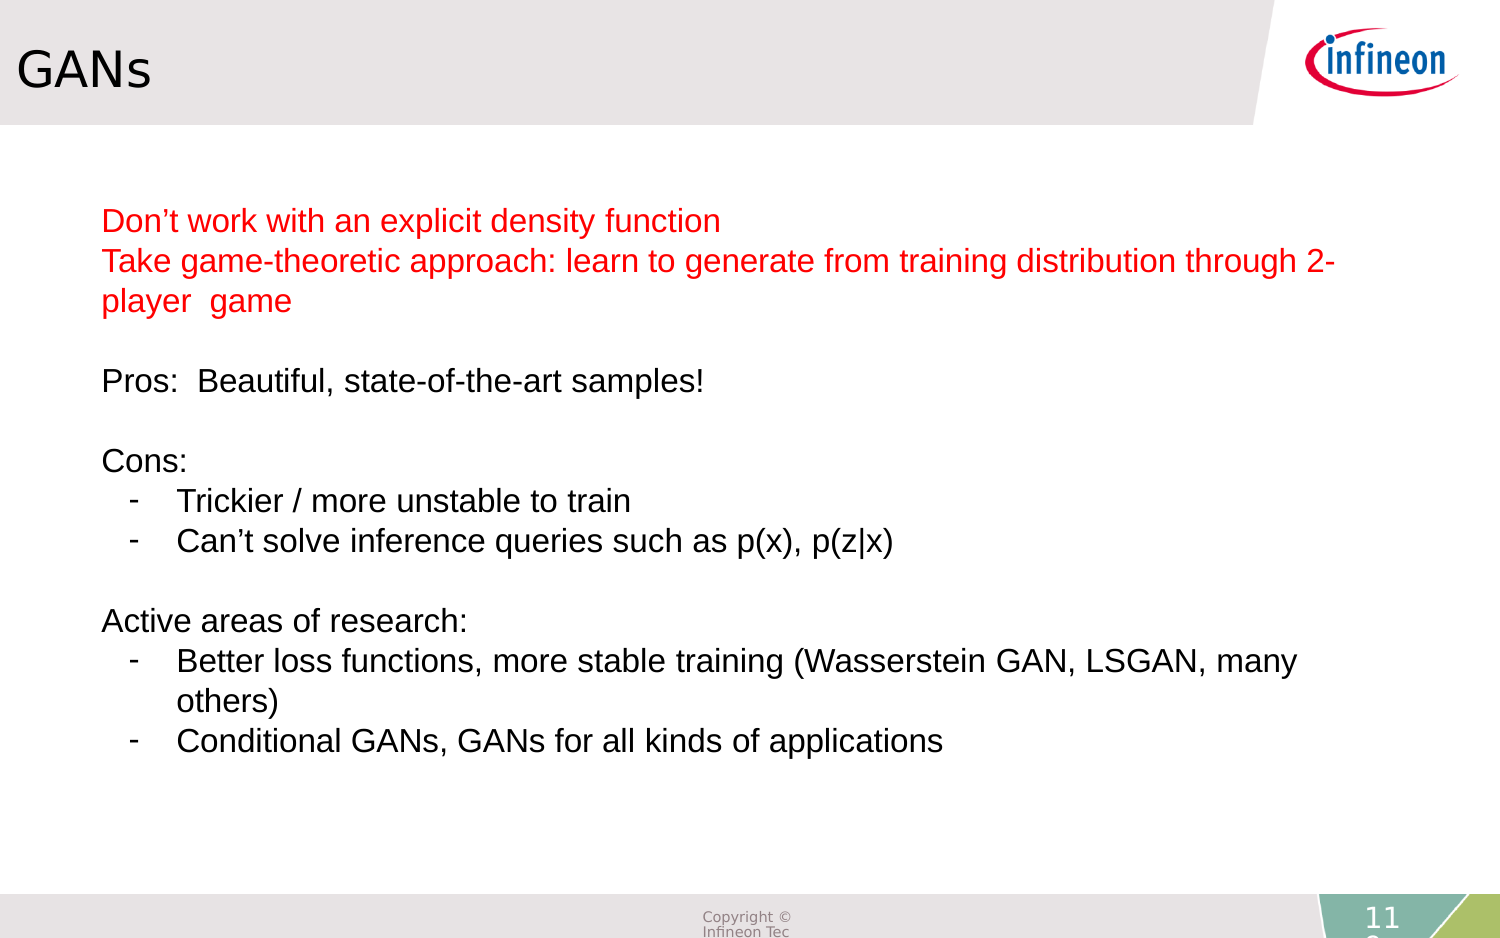

GANs
Don’t work with an explicit density function
Take game-theoretic approach: learn to generate from training distribution through 2-player  game

Pros:  Beautiful, state-of-the-art samples!

Cons:
Trickier / more unstable to train
Can’t solve inference queries such as p(x), p(z|x)

Active areas of research:
Better loss functions, more stable training (Wasserstein GAN, LSGAN, many others)
Conditional GANs, GANs for all kinds of applications
13
0
Lecture 13 -
Copyright © Infineon Technologies AG 2018. All rights reserved.
119